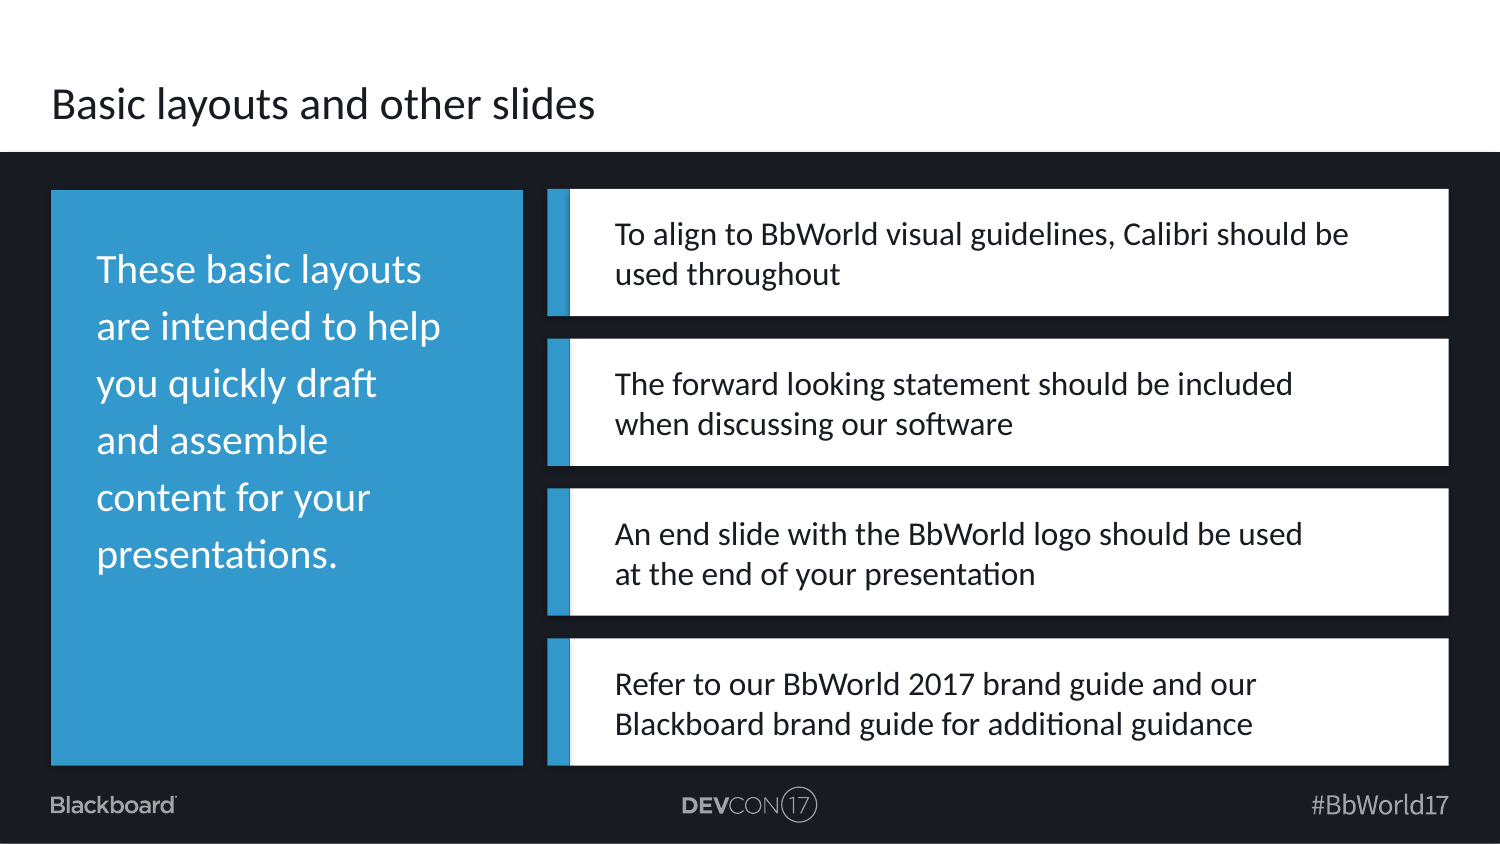

# Basic layouts and other slides

To align to BbWorld visual guidelines, Calibri should be used throughout
These basic layouts are intended to help
you quickly draft
and assemble
content for your presentations.

The forward looking statement should be included
when discussing our software

An end slide with the BbWorld logo should be used
at the end of your presentation

Refer to our BbWorld 2017 brand guide and our Blackboard brand guide for additional guidance